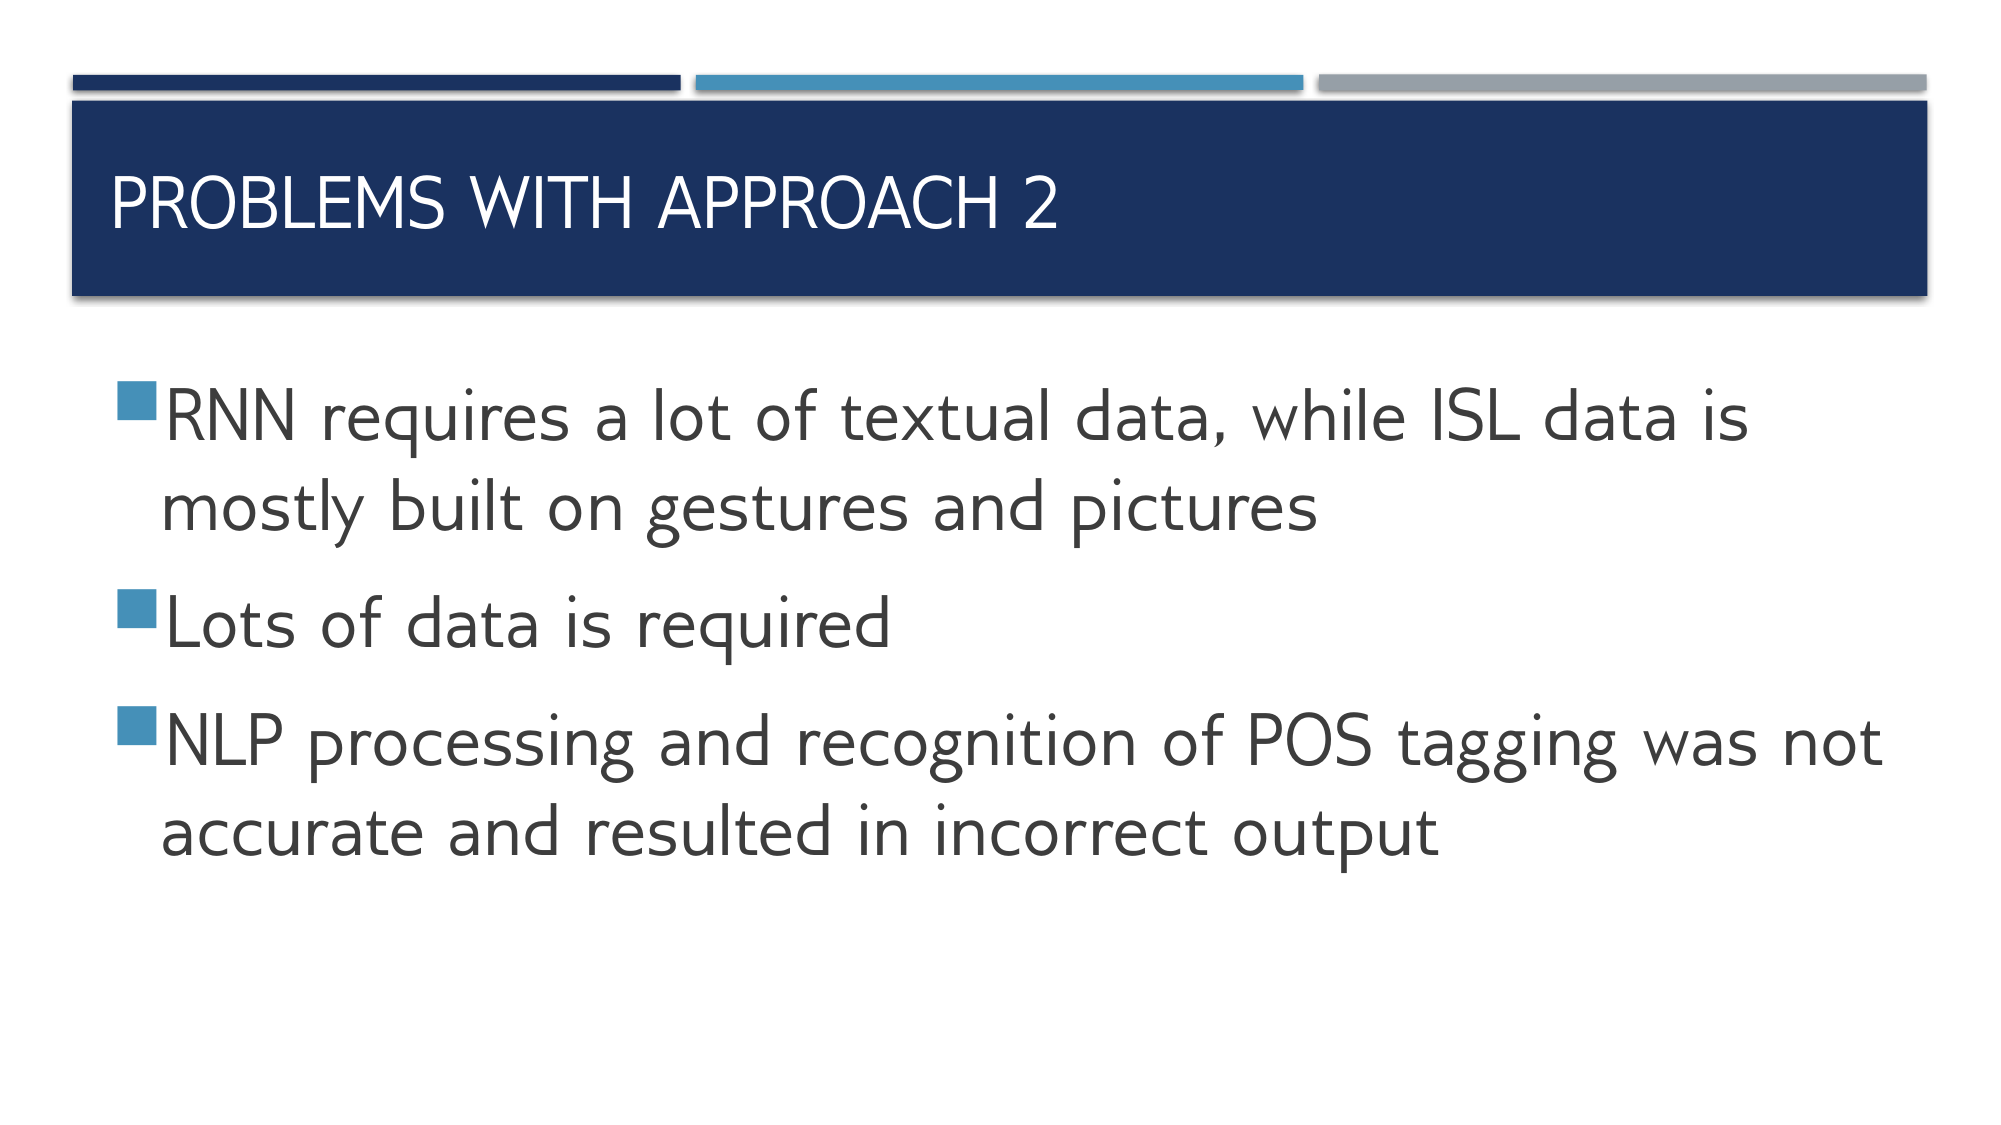

# Problems with approach 2
RNN requires a lot of textual data, while ISL data is mostly built on gestures and pictures
Lots of data is required
NLP processing and recognition of POS tagging was not accurate and resulted in incorrect output